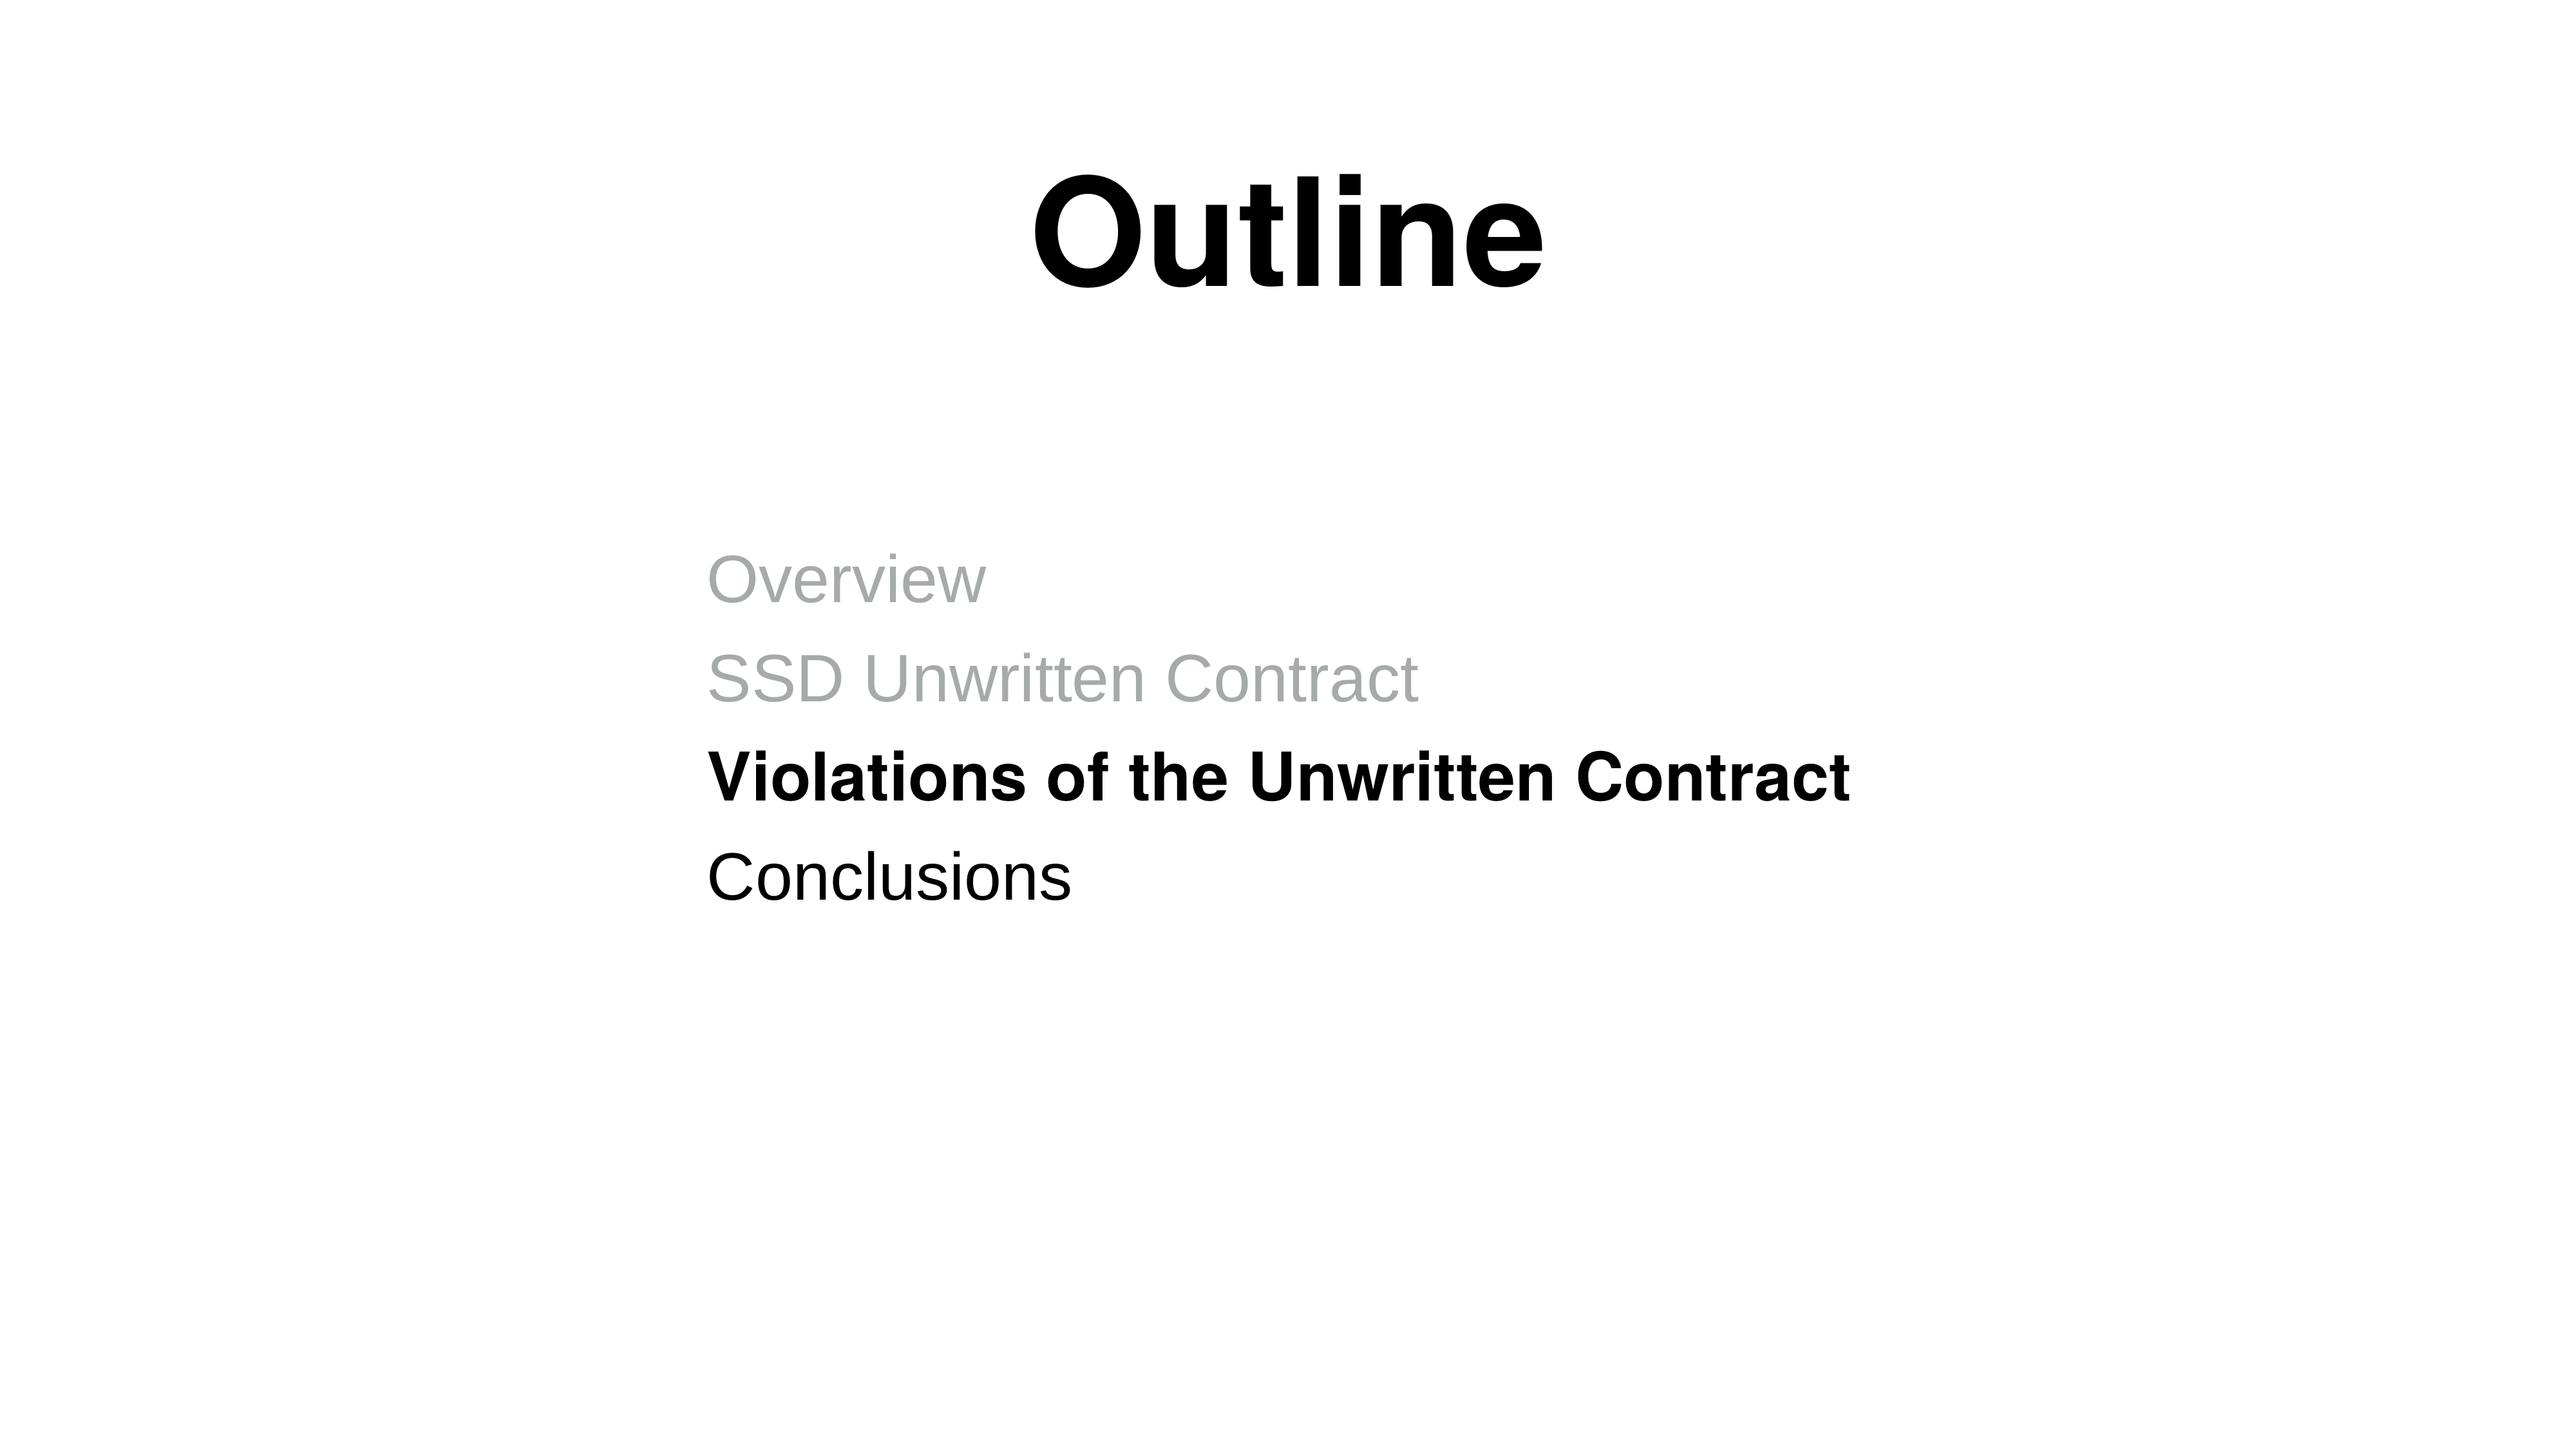

# Outline
Overview
SSD Unwritten Contract
Violations of the Unwritten Contract
Conclusions